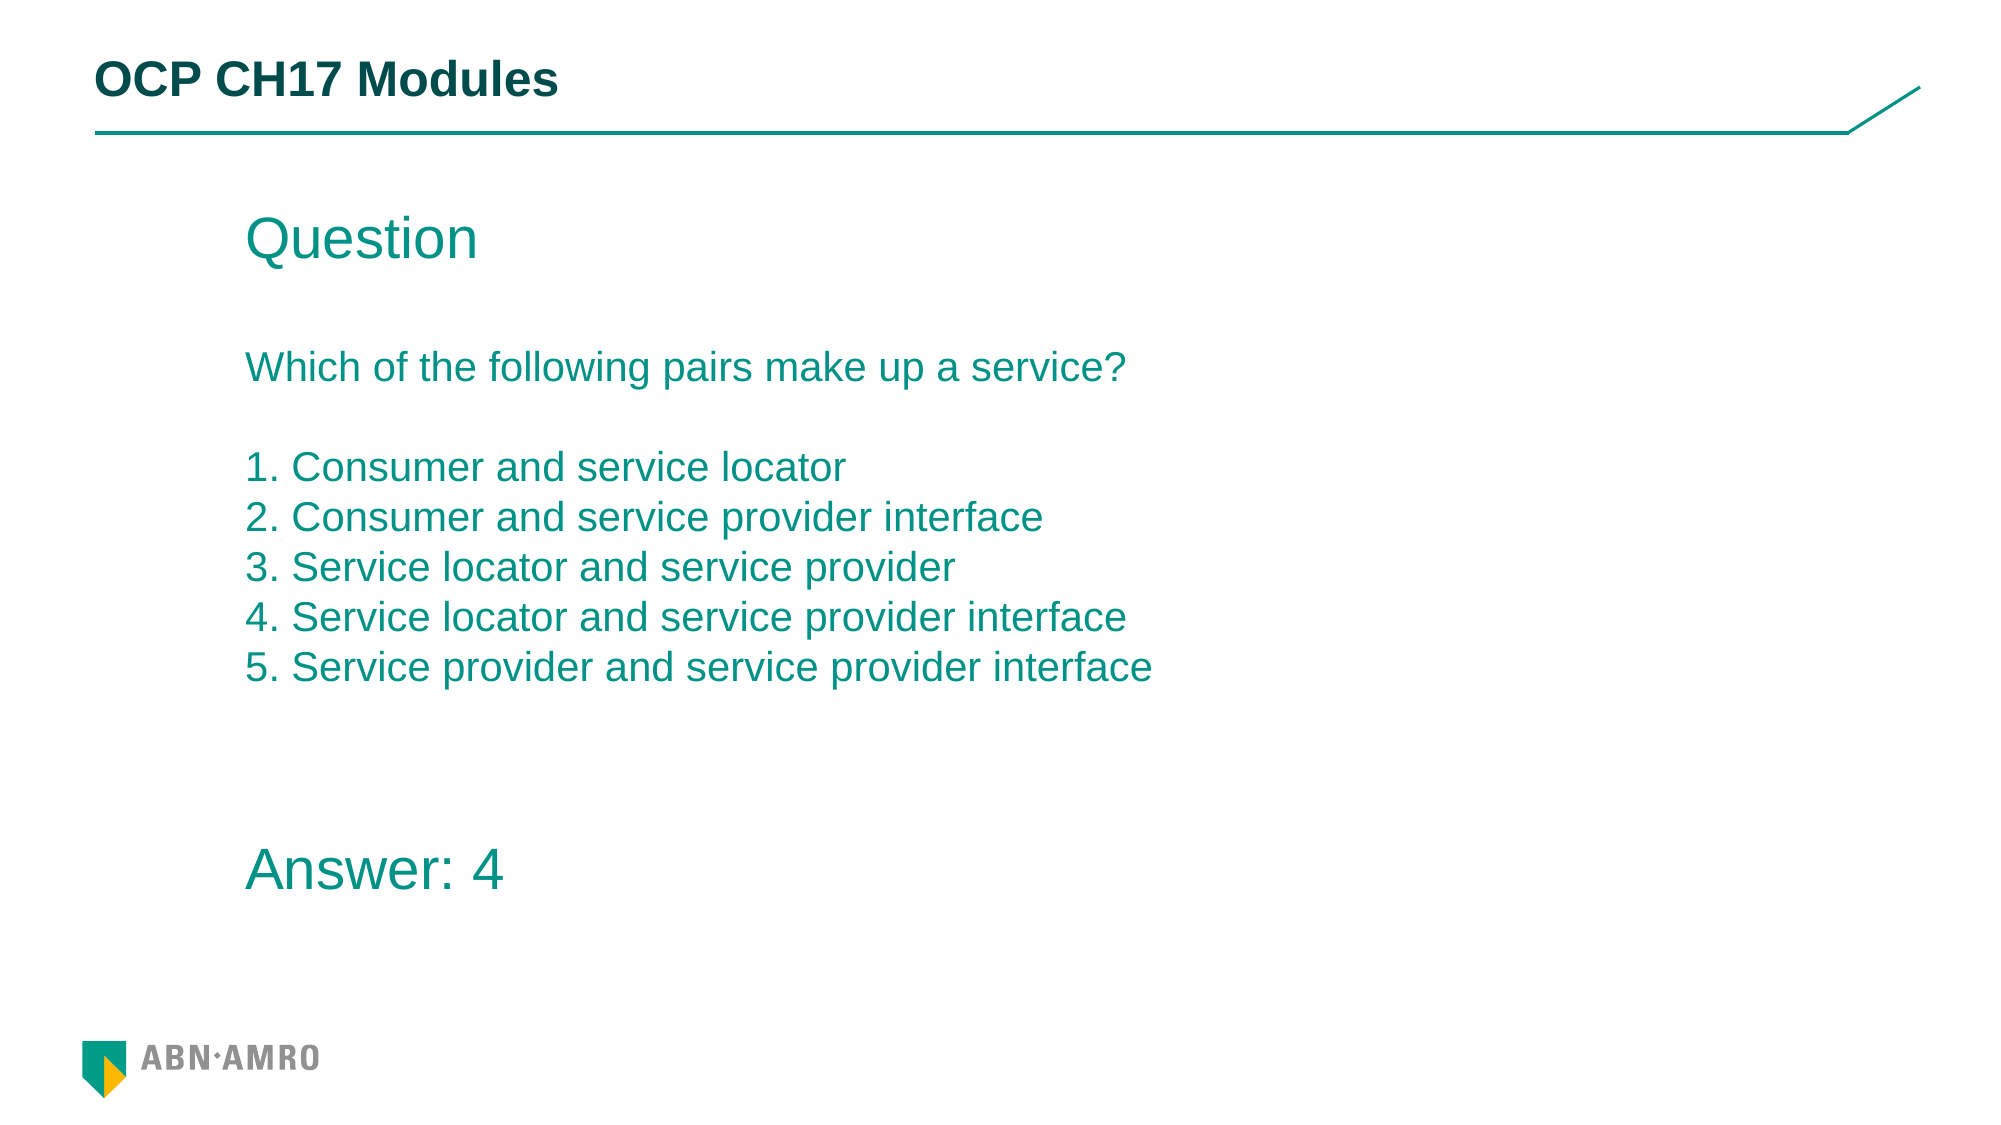

# OCP CH17 Modules
Question

Which of the following pairs make up a service?

1. Consumer and service locator
2. Consumer and service provider interface
3. Service locator and service provider
4. Service locator and service provider interface
5. Service provider and service provider interface
Answer: 4